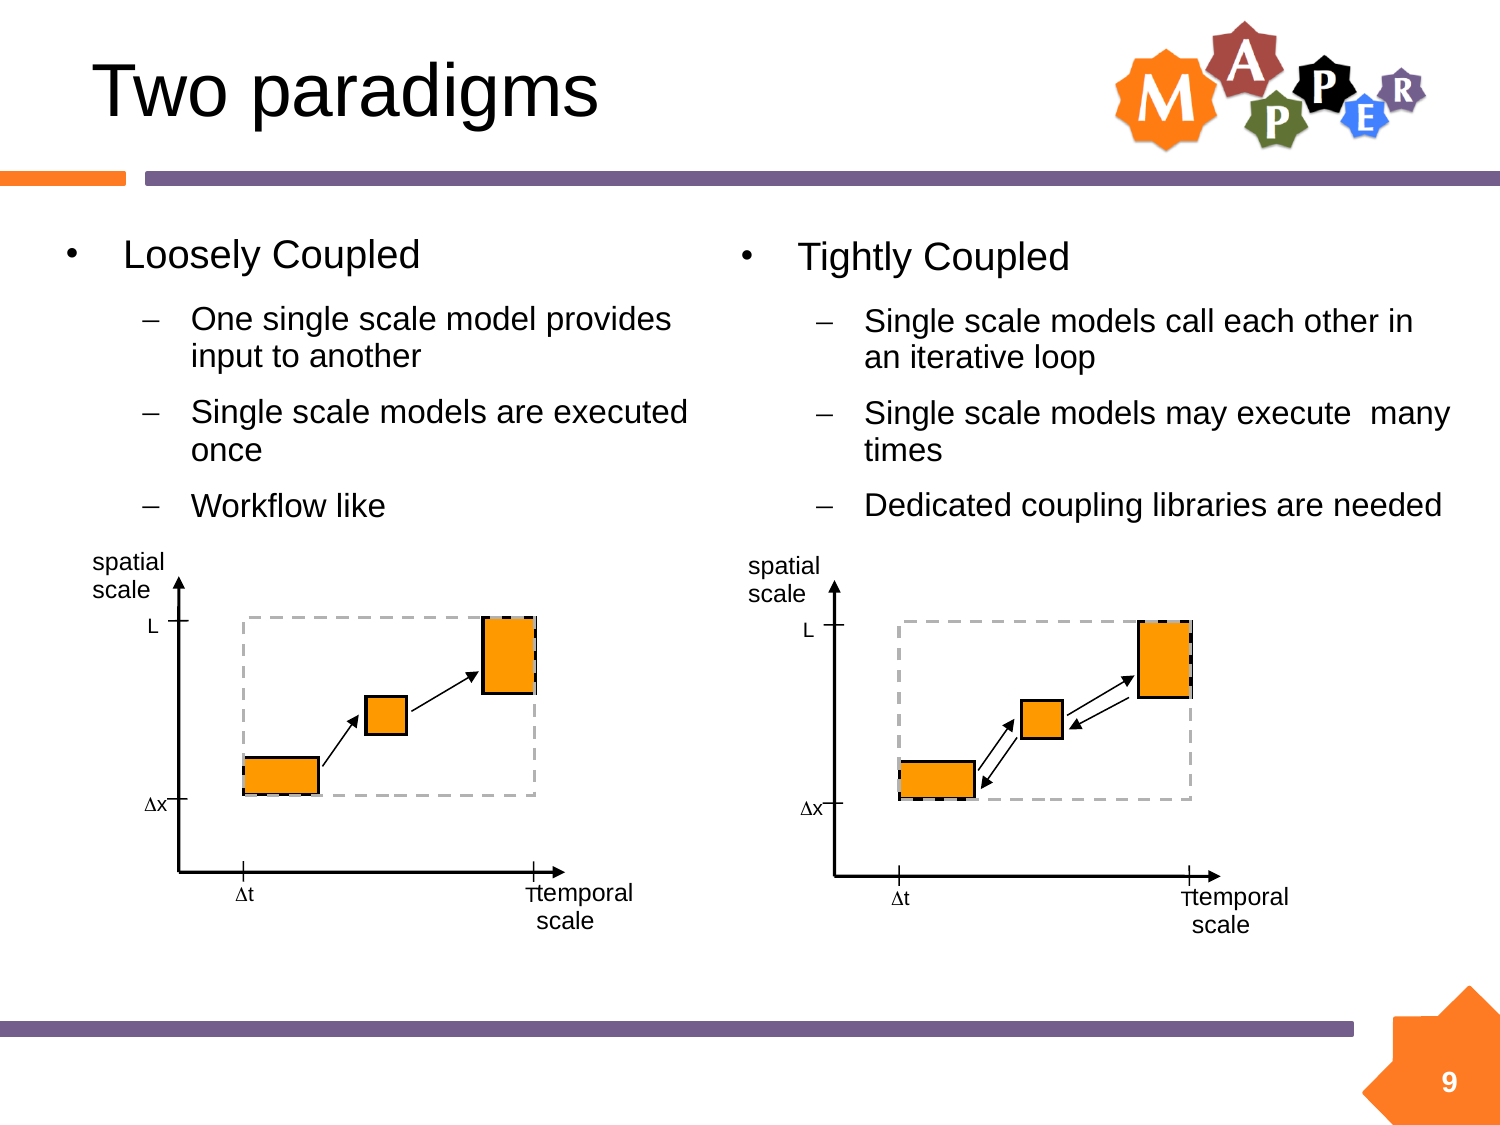

# Two paradigms
Loosely Coupled
One single scale model provides input to another
Single scale models are executed once
Workflow like
Tightly Coupled
Single scale models call each other in an iterative loop
Single scale models may execute  many times
Dedicated coupling libraries are needed
spatial
scale

temporal
scale

L

Δx

Δt

T

spatial
scale

temporal
scale

L

Δx

Δt

T